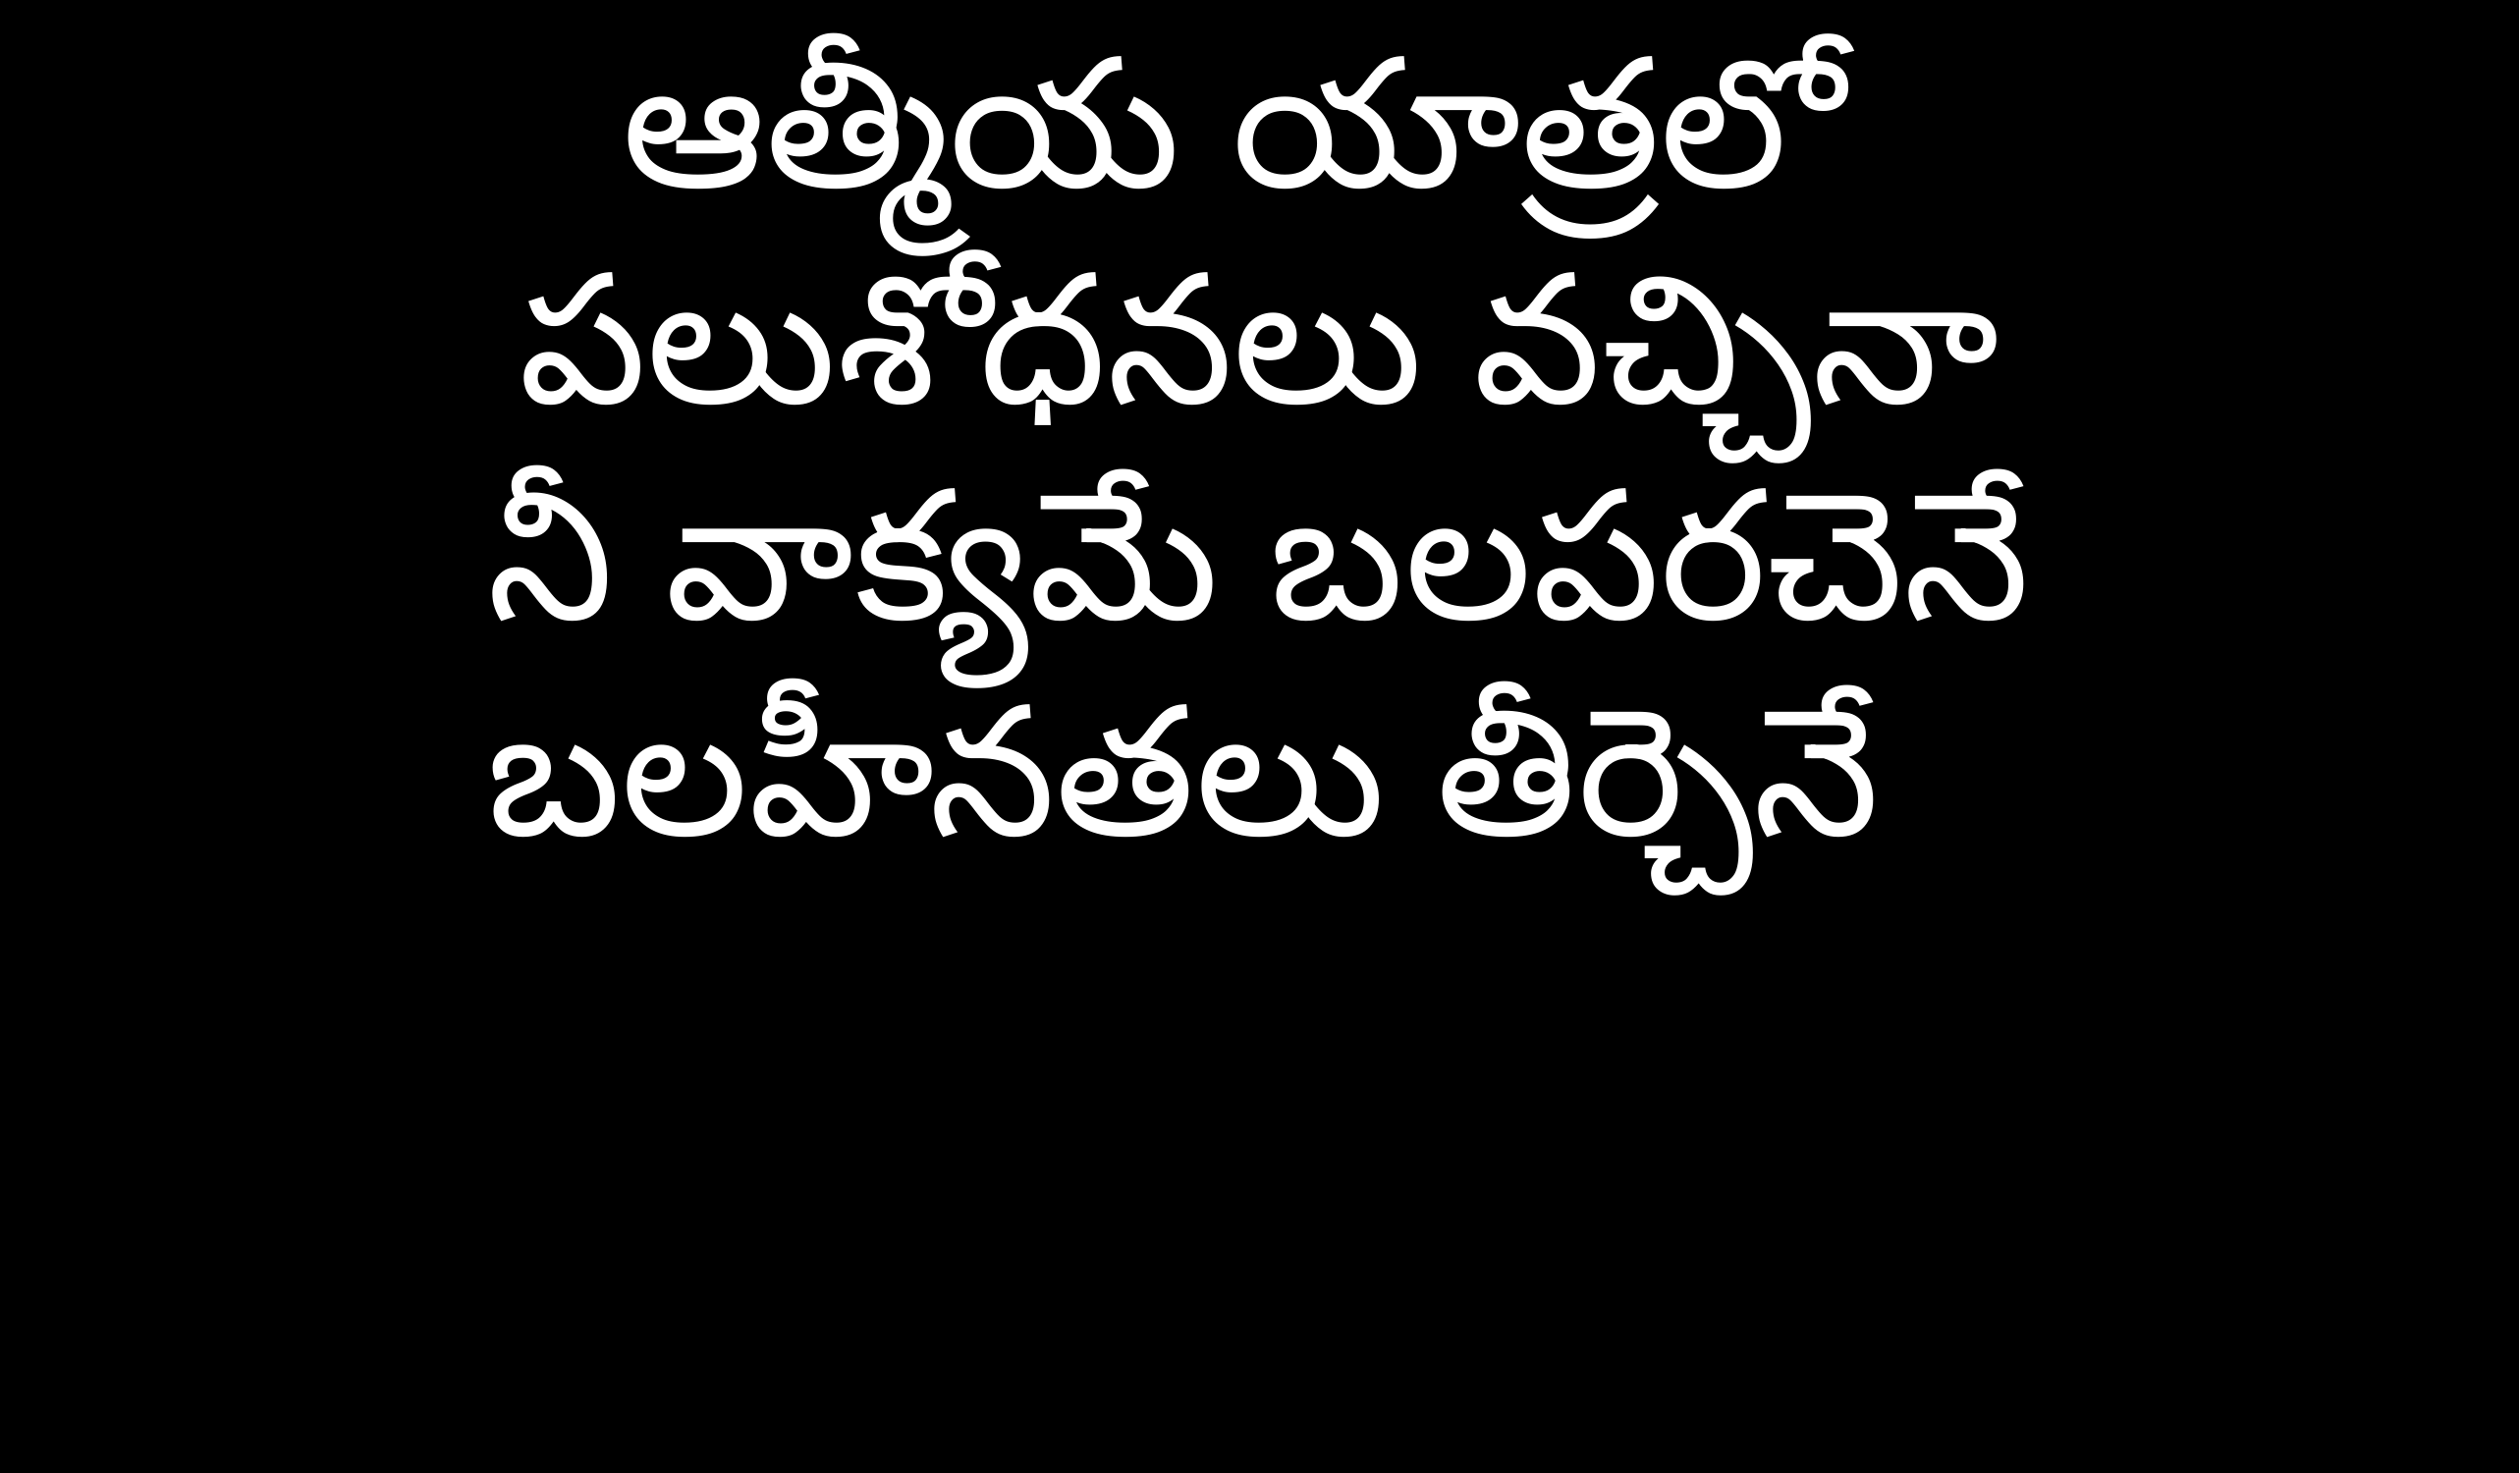

ఆత్మీయ యాత్రలో
పలుశోధనలు వచ్చినా
నీ వాక్యమే బలపరచెనే
బలహీనతలు తీర్చెనే